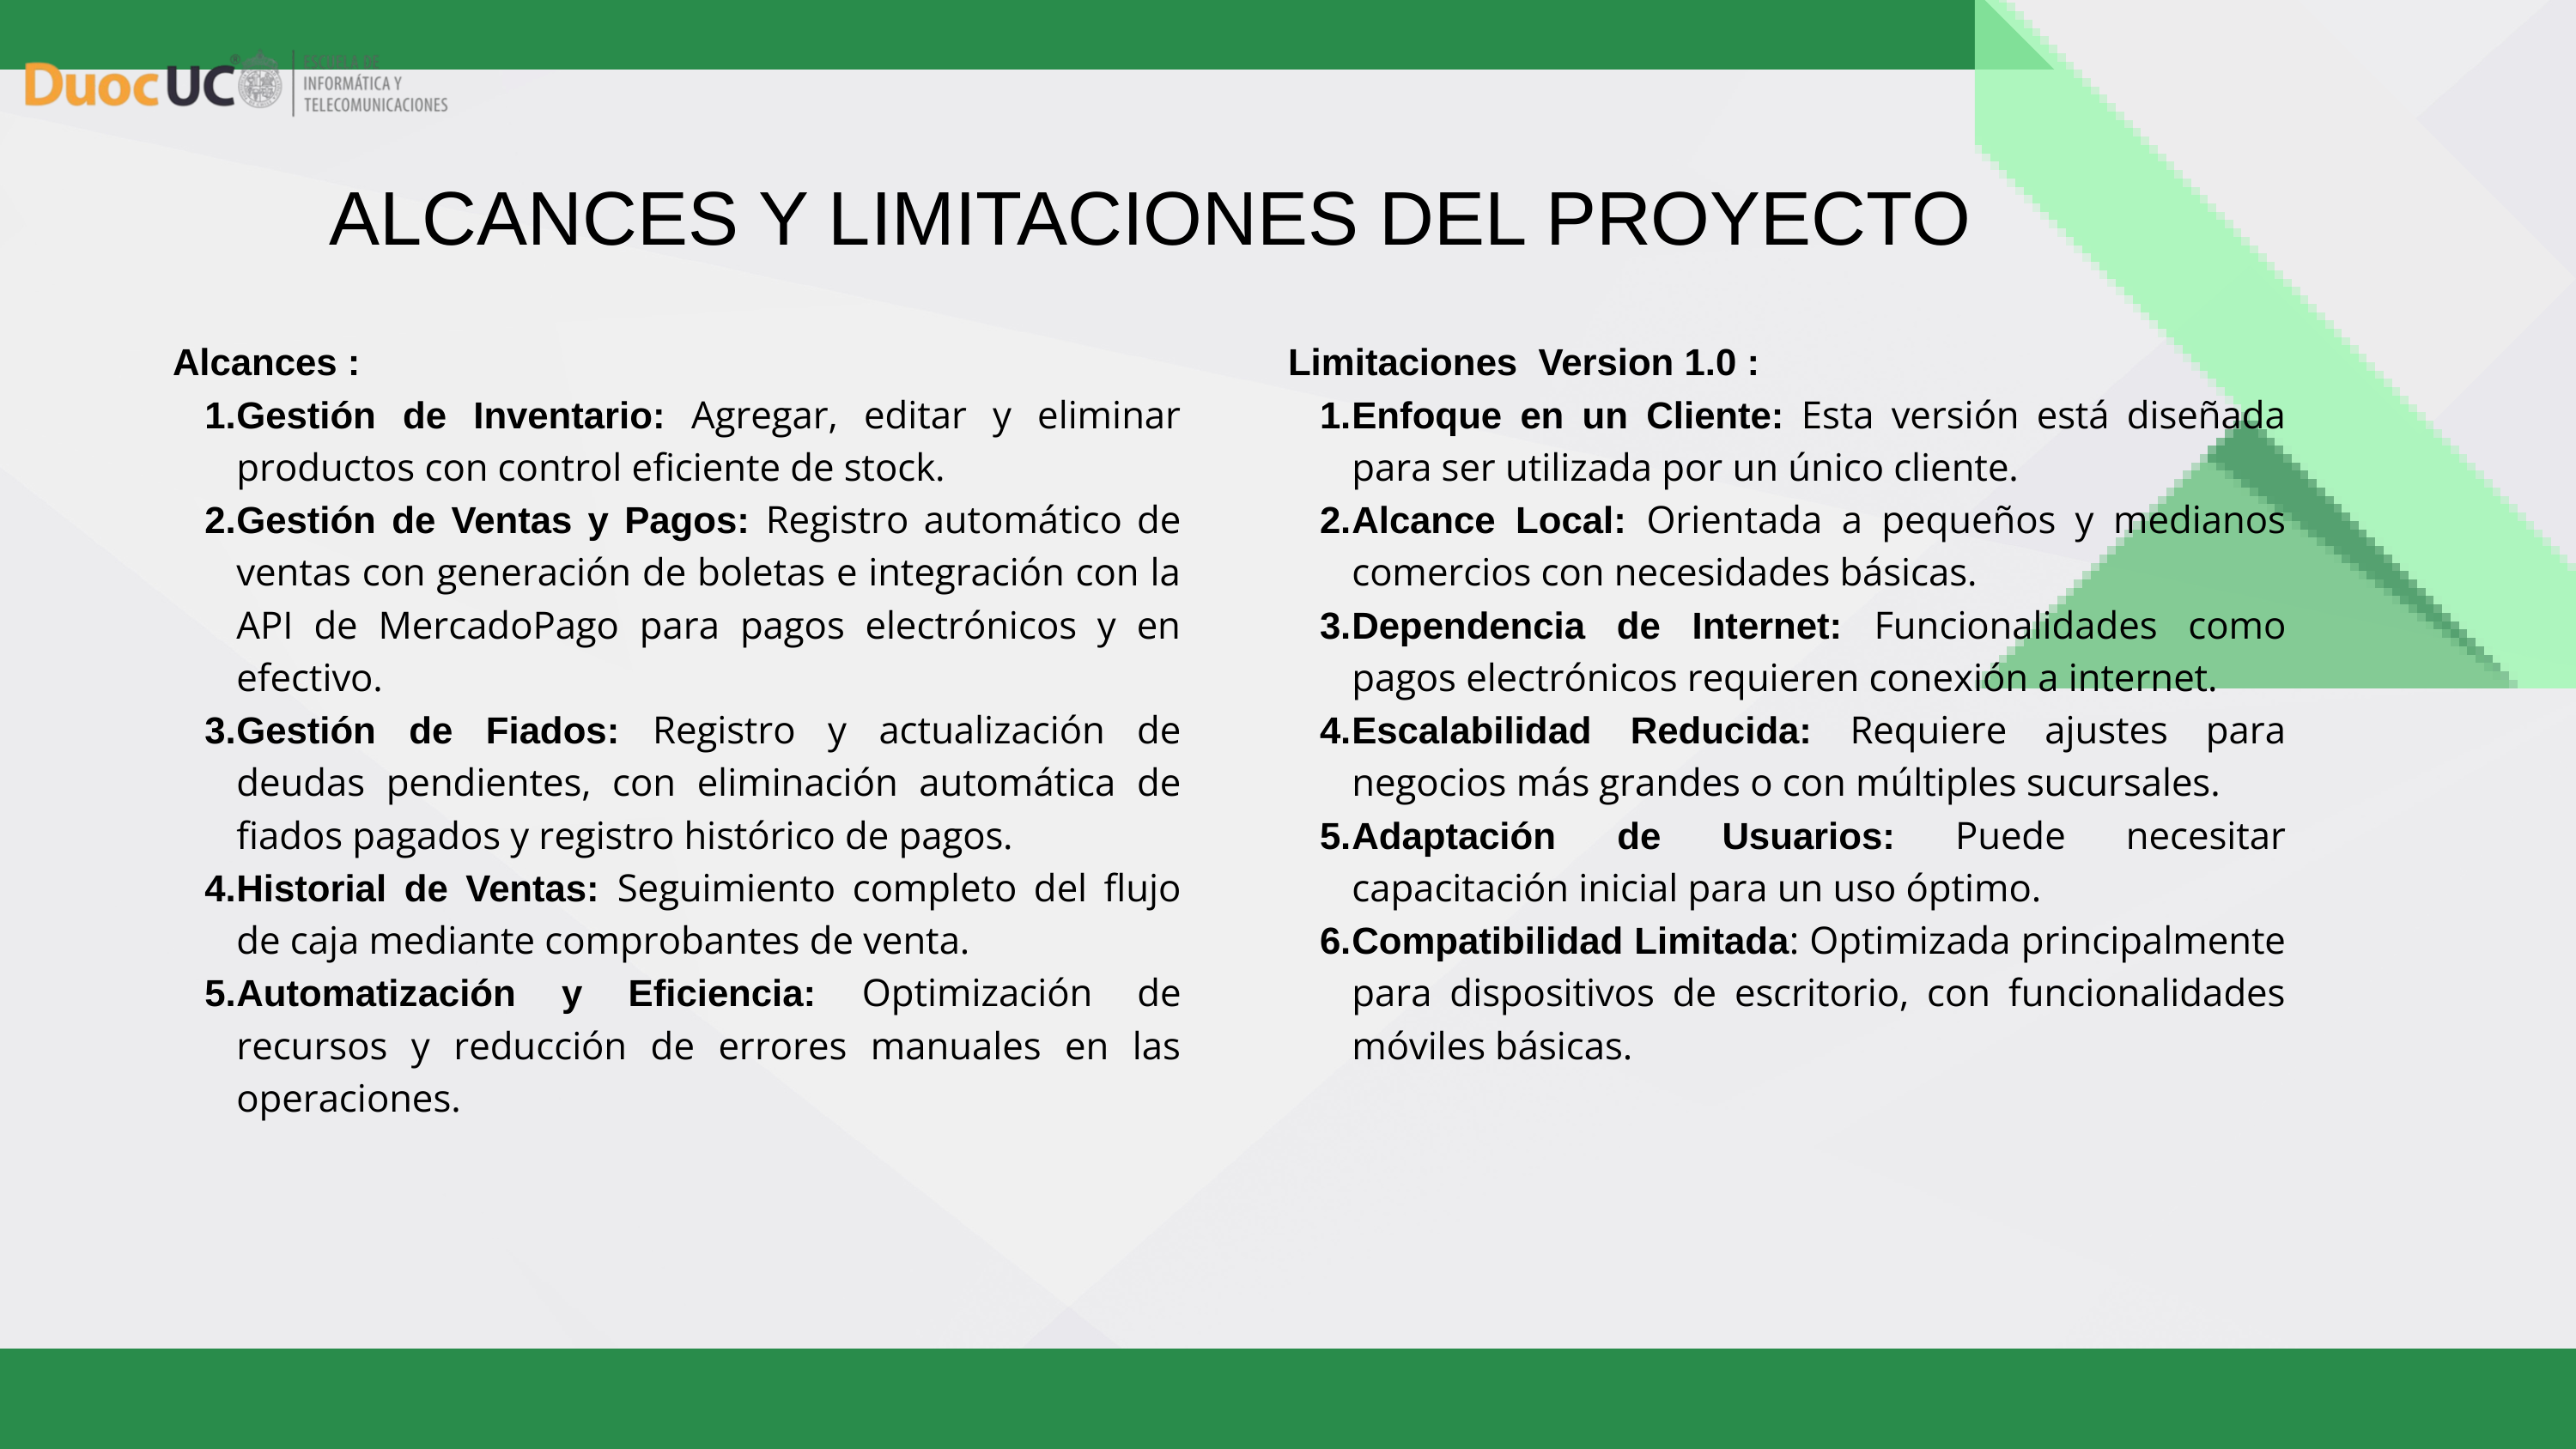

ALCANCES Y LIMITACIONES DEL PROYECTO
Alcances :
Gestión de Inventario: Agregar, editar y eliminar productos con control eficiente de stock.
Gestión de Ventas y Pagos: Registro automático de ventas con generación de boletas e integración con la API de MercadoPago para pagos electrónicos y en efectivo.
Gestión de Fiados: Registro y actualización de deudas pendientes, con eliminación automática de fiados pagados y registro histórico de pagos.
Historial de Ventas: Seguimiento completo del flujo de caja mediante comprobantes de venta.
Automatización y Eficiencia: Optimización de recursos y reducción de errores manuales en las operaciones.

Limitaciones  Version 1.0 :
Enfoque en un Cliente: Esta versión está diseñada para ser utilizada por un único cliente.
Alcance Local: Orientada a pequeños y medianos comercios con necesidades básicas.
Dependencia de Internet: Funcionalidades como pagos electrónicos requieren conexión a internet.
Escalabilidad Reducida: Requiere ajustes para negocios más grandes o con múltiples sucursales.
Adaptación de Usuarios: Puede necesitar capacitación inicial para un uso óptimo.
Compatibilidad Limitada: Optimizada principalmente para dispositivos de escritorio, con funcionalidades móviles básicas.